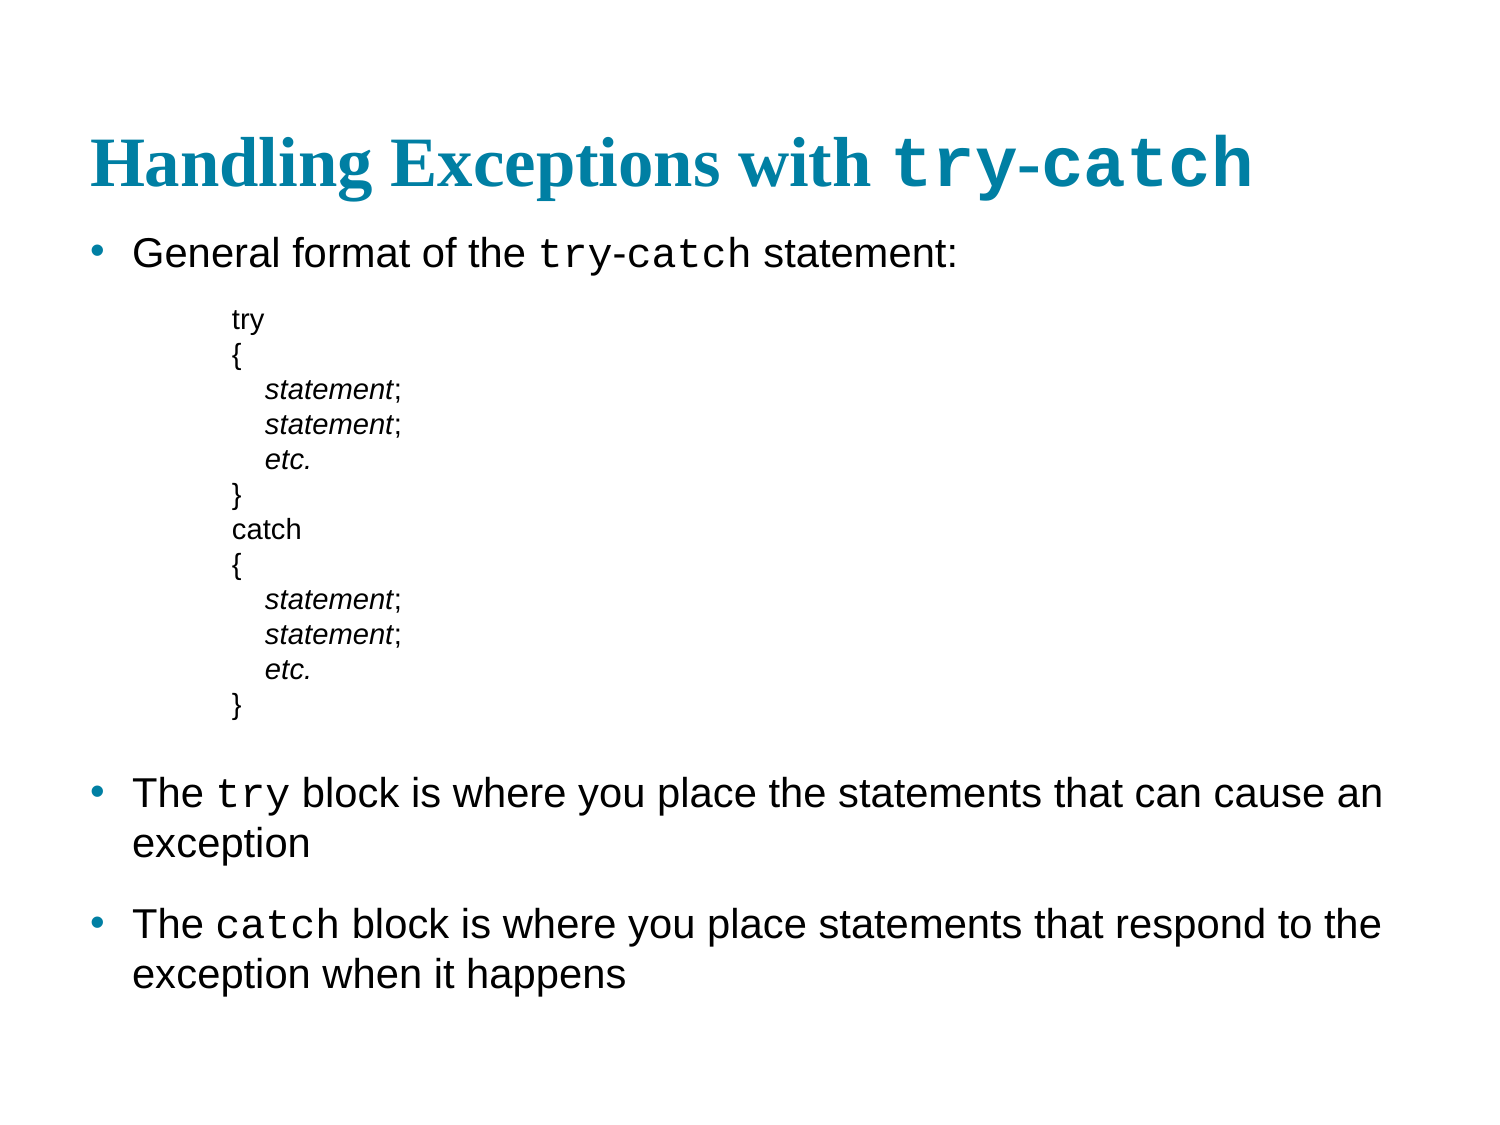

# Handling Exceptions with try-catch
General format of the try-catch statement:
try
{
    statement;
    statement;
    etc.
}
catch
{
    statement;
    statement;
    etc.
}
The try block is where you place the statements that can cause an exception
The catch block is where you place statements that respond to the exception when it happens